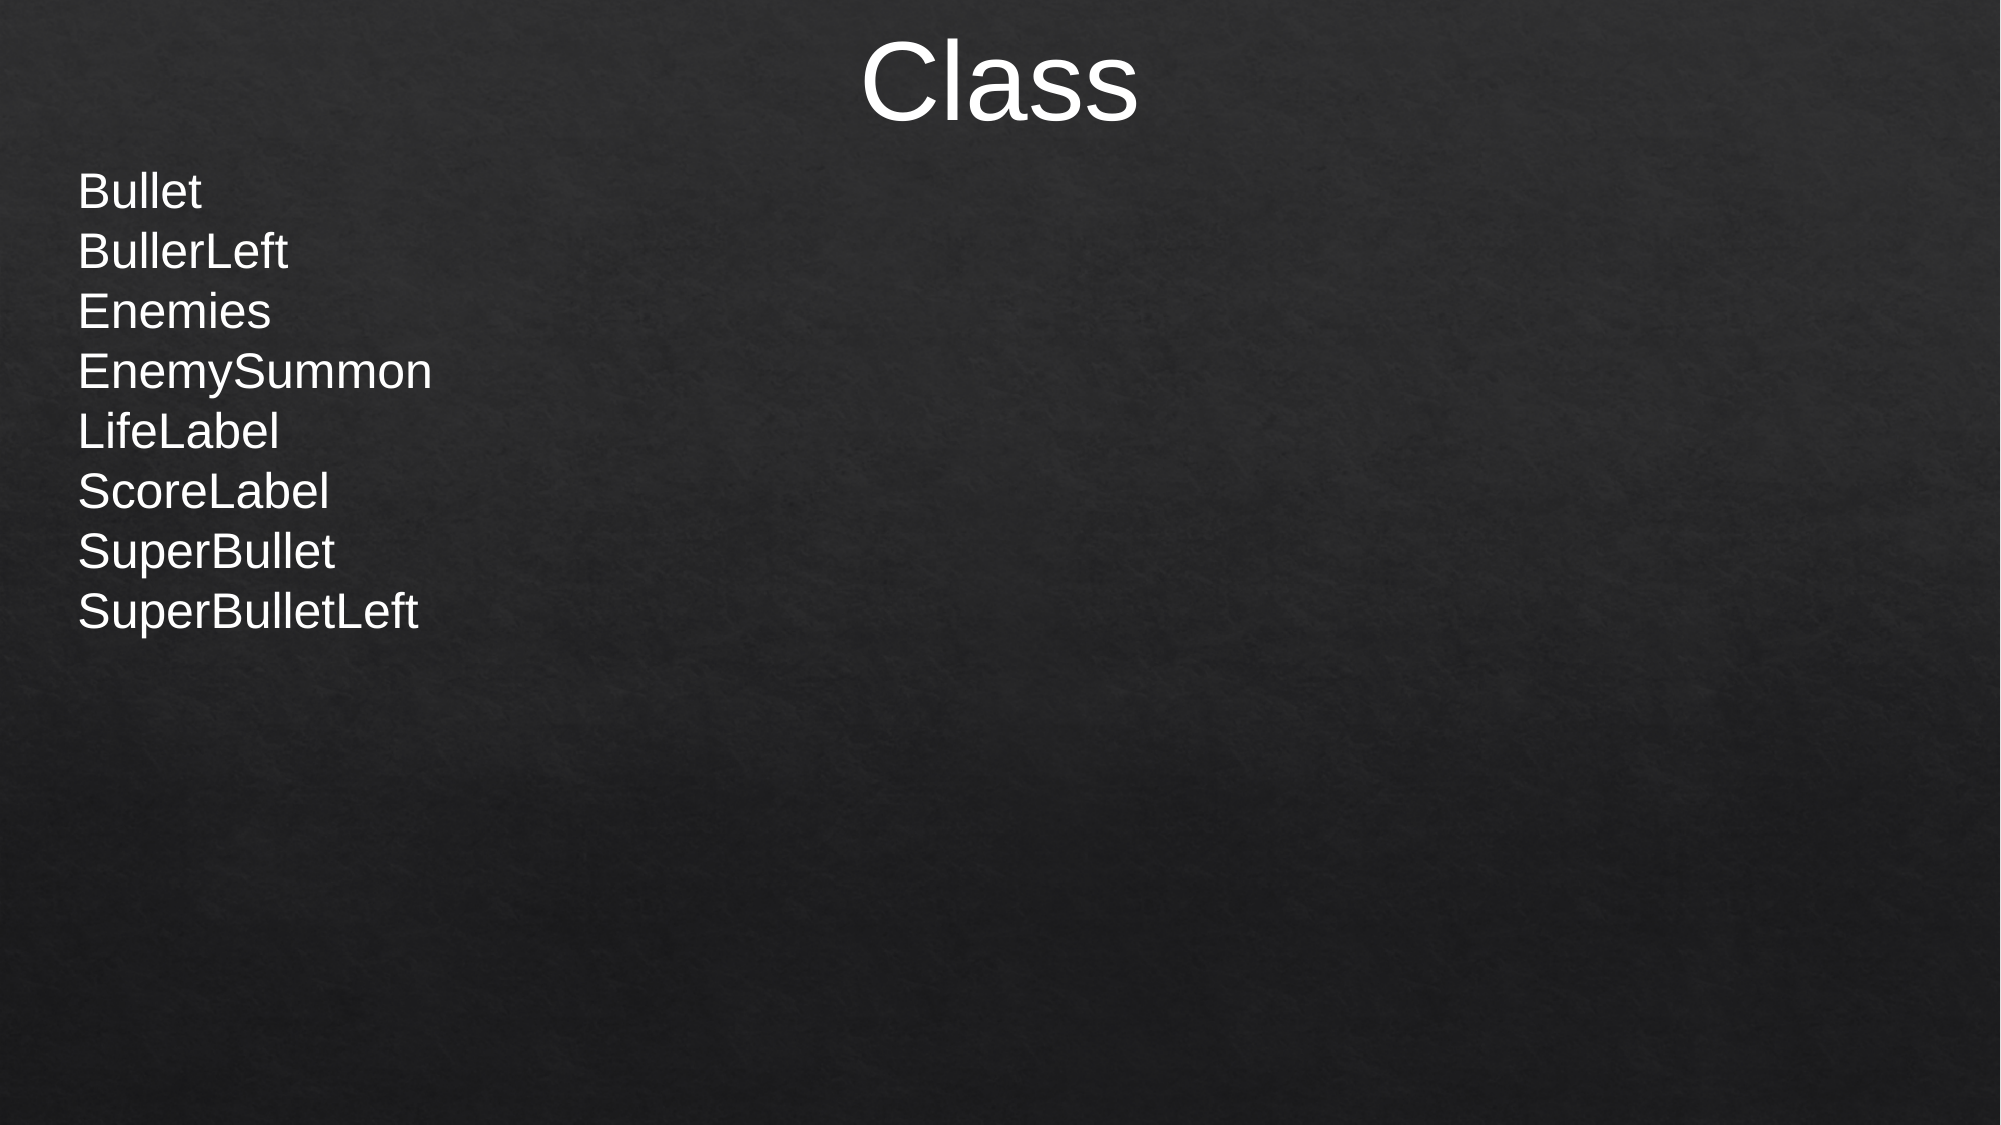

Class
Bullet
BullerLeft
Enemies
EnemySummon
LifeLabel
ScoreLabel
SuperBullet
SuperBulletLeft